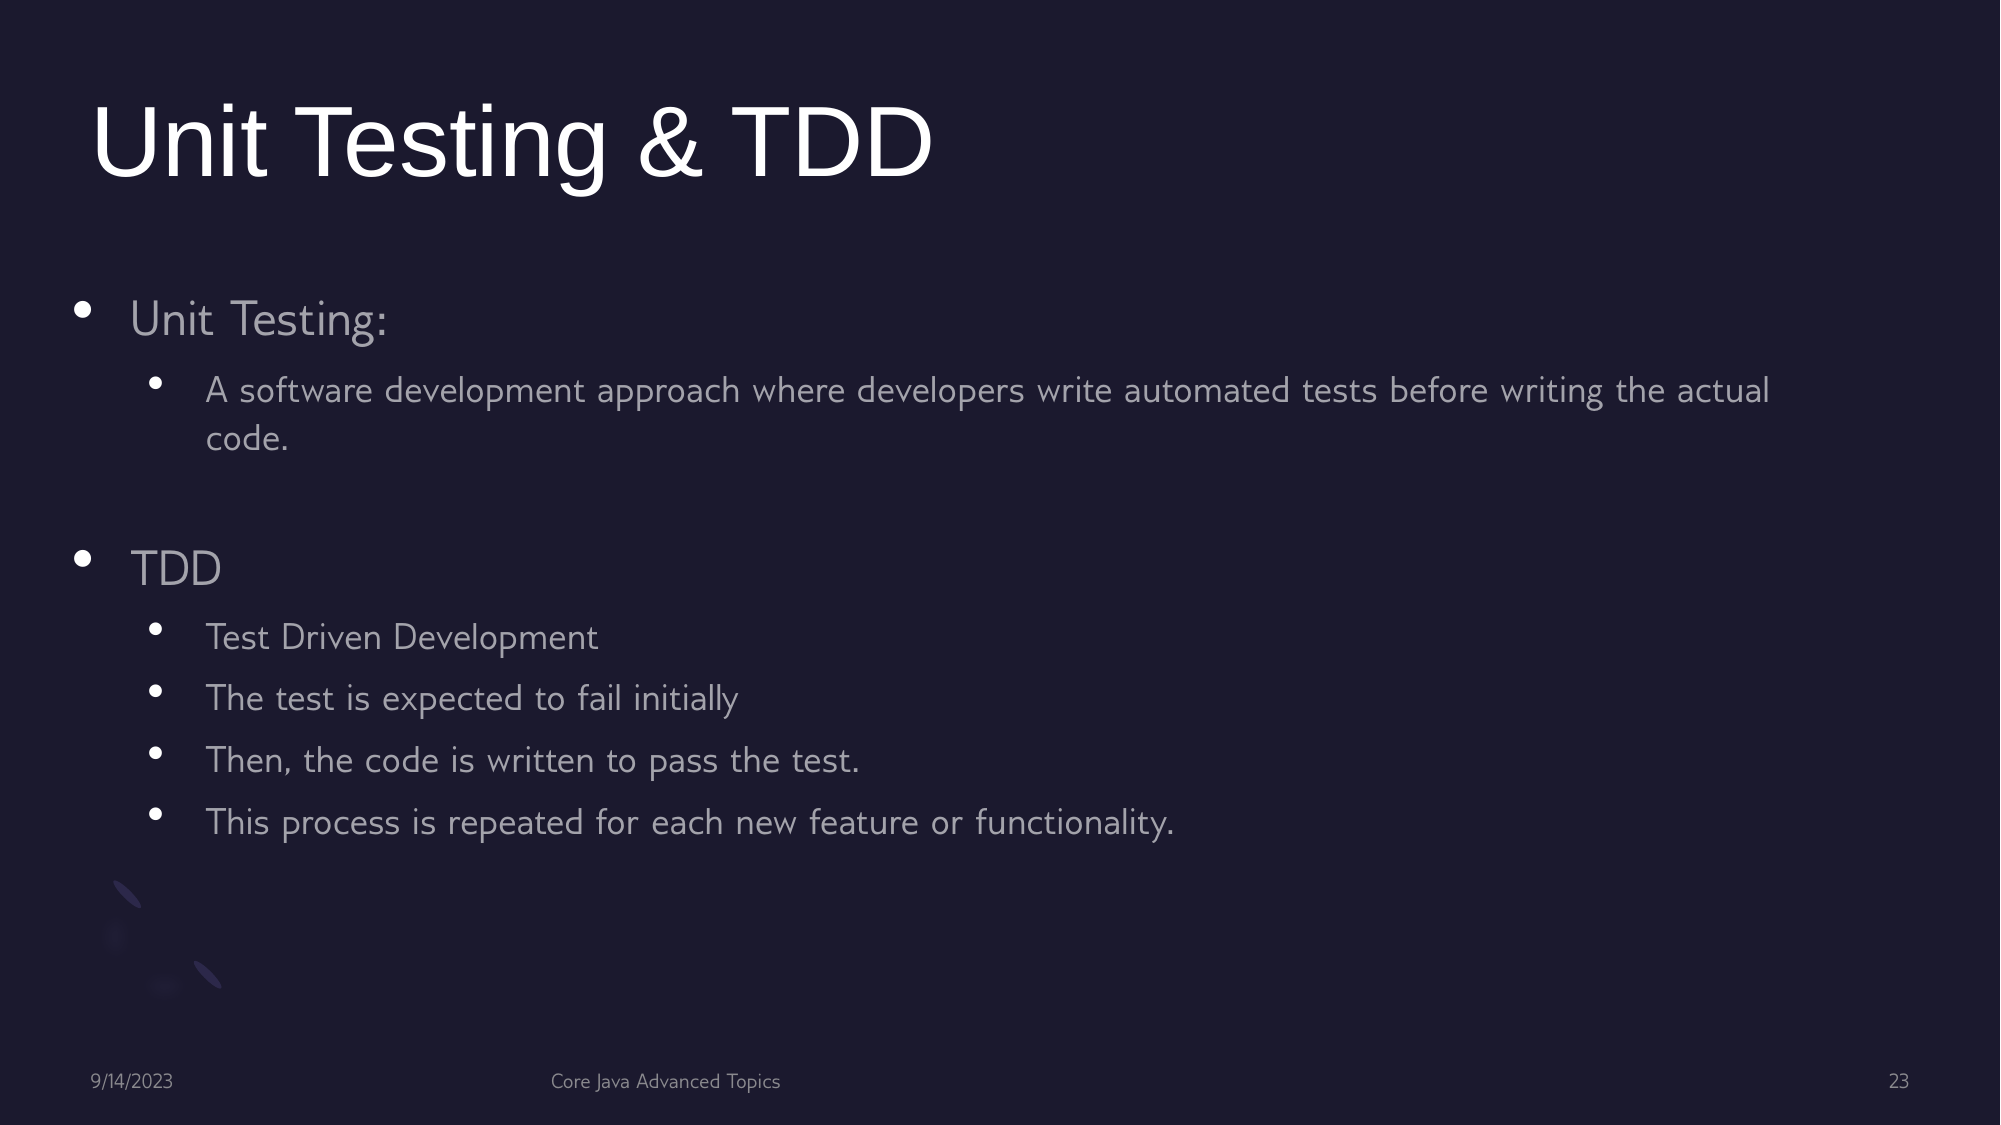

# Unit Testing & TDD
Unit Testing:
A software development approach where developers write automated tests before writing the actual code.
TDD
Test Driven Development
The test is expected to fail initially
Then, the code is written to pass the test.
This process is repeated for each new feature or functionality.

9/14/2023
Core Java Advanced Topics
23